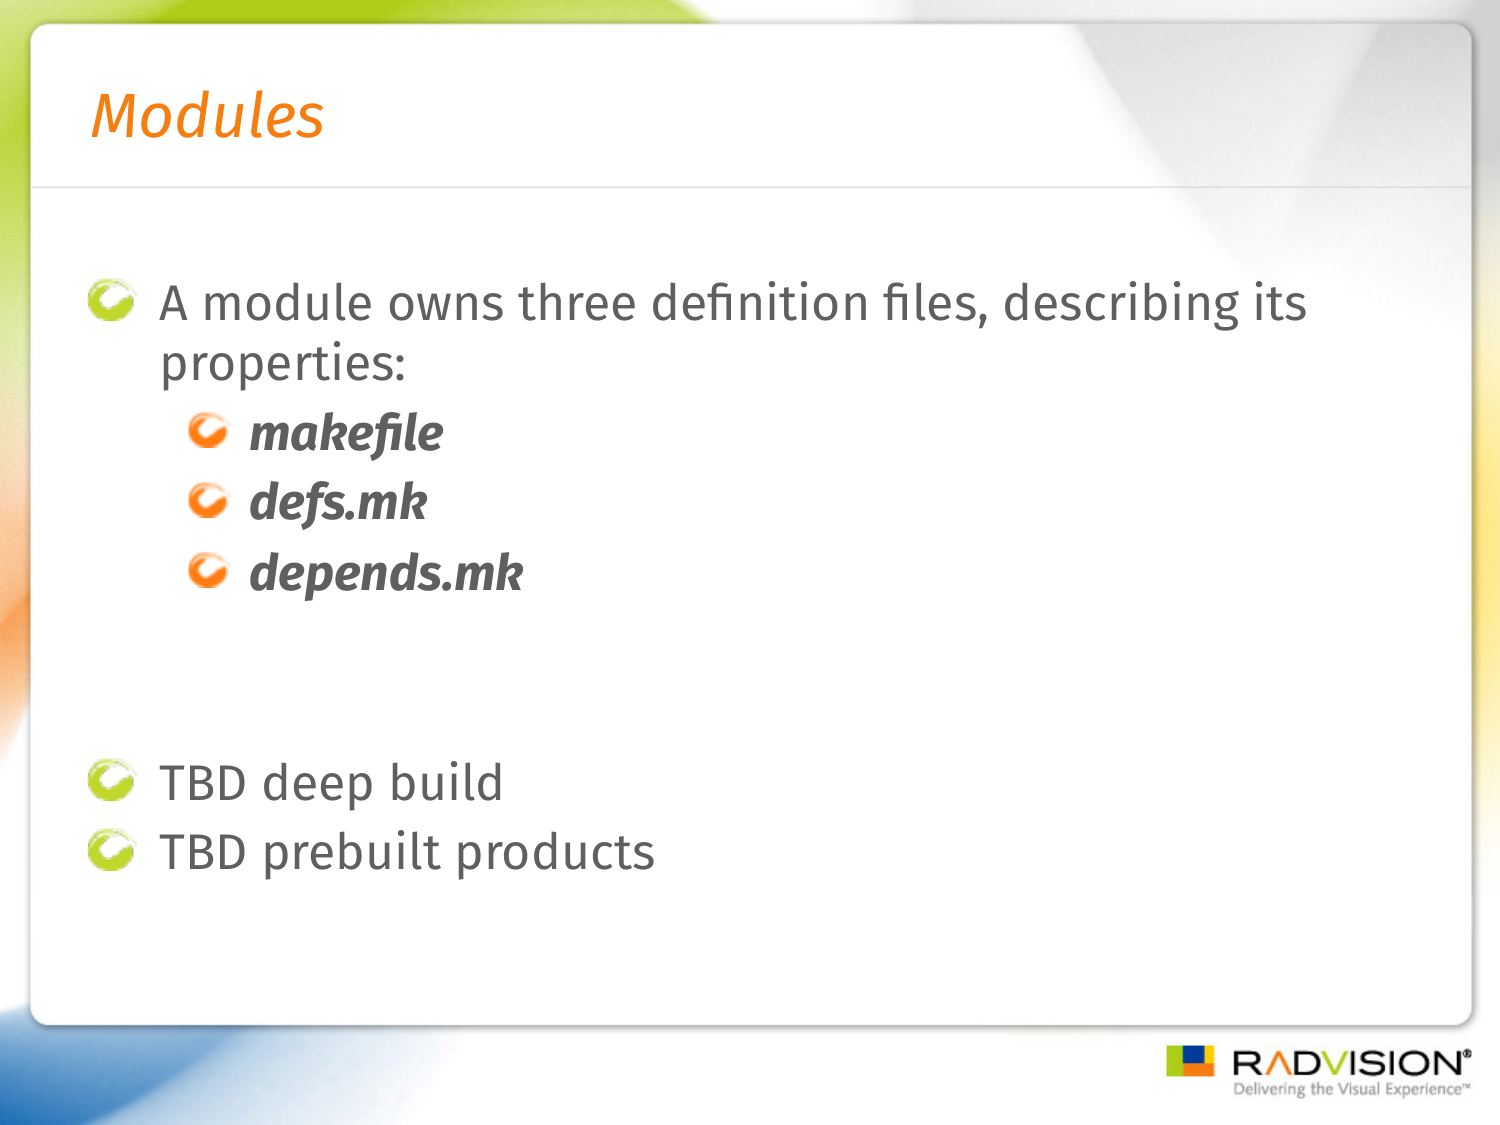

# Modules
A module owns three definition files, describing its properties:
makefile
defs.mk
depends.mk

TBD deep build
TBD prebuilt products